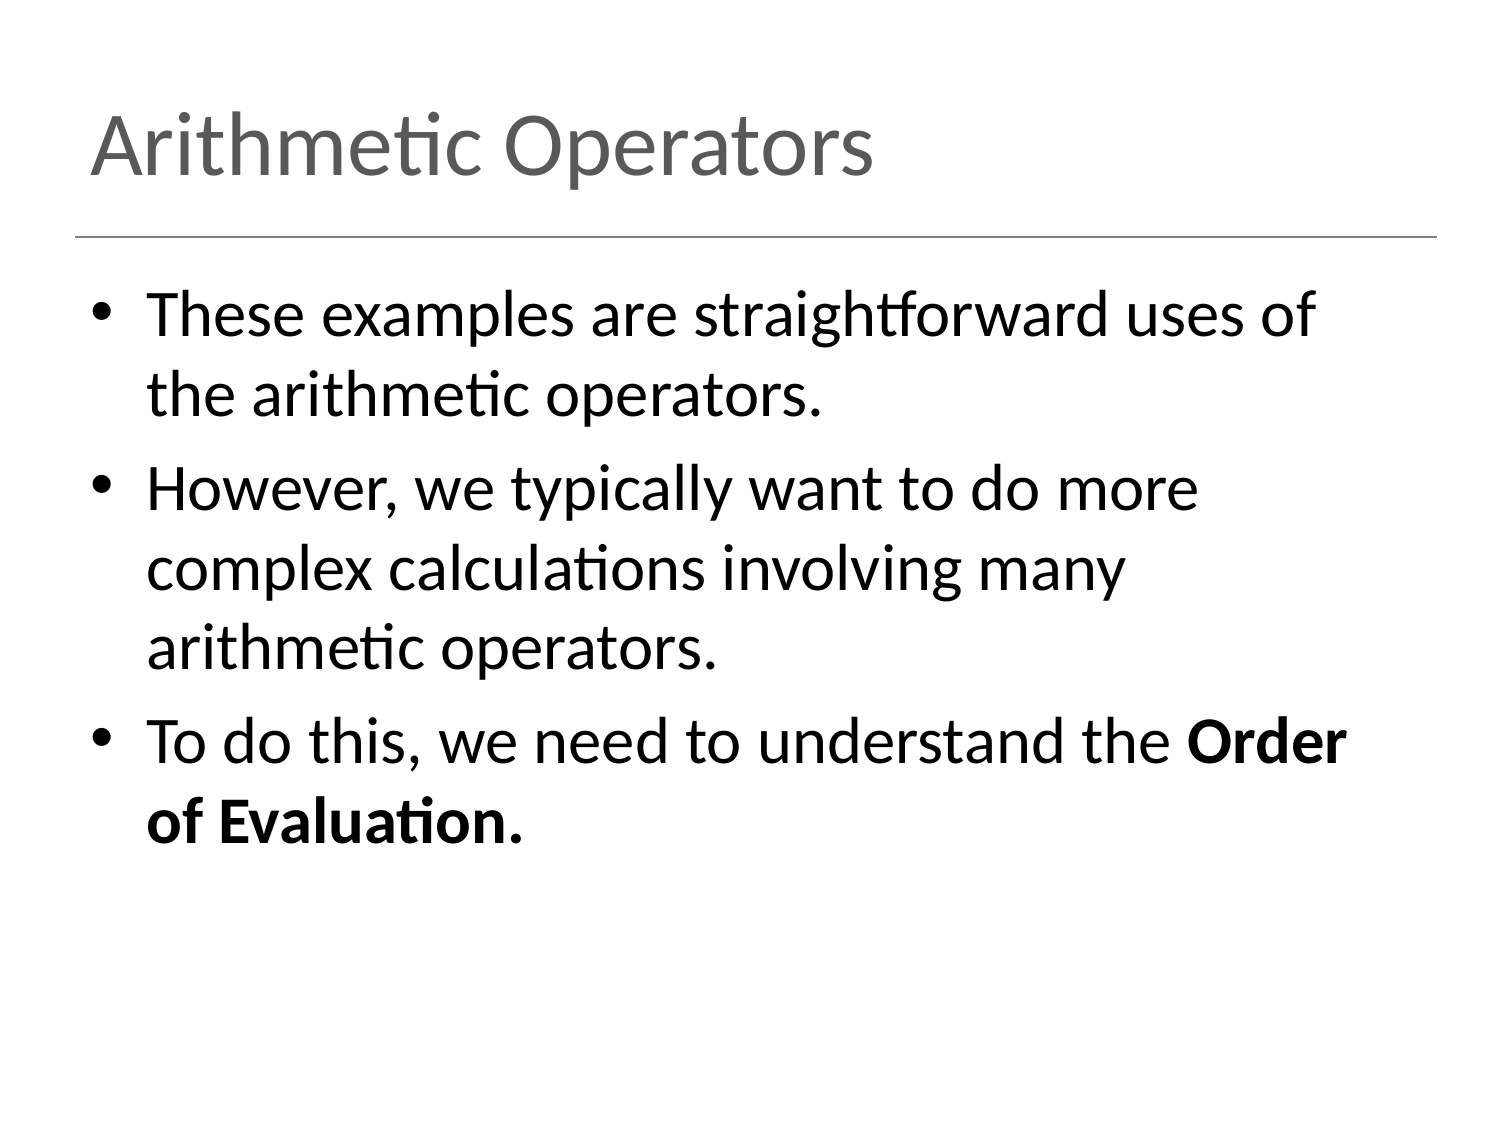

# Arithmetic Operators
These examples are straightforward uses of the arithmetic operators.
However, we typically want to do more complex calculations involving many arithmetic operators.
To do this, we need to understand the Order of Evaluation.